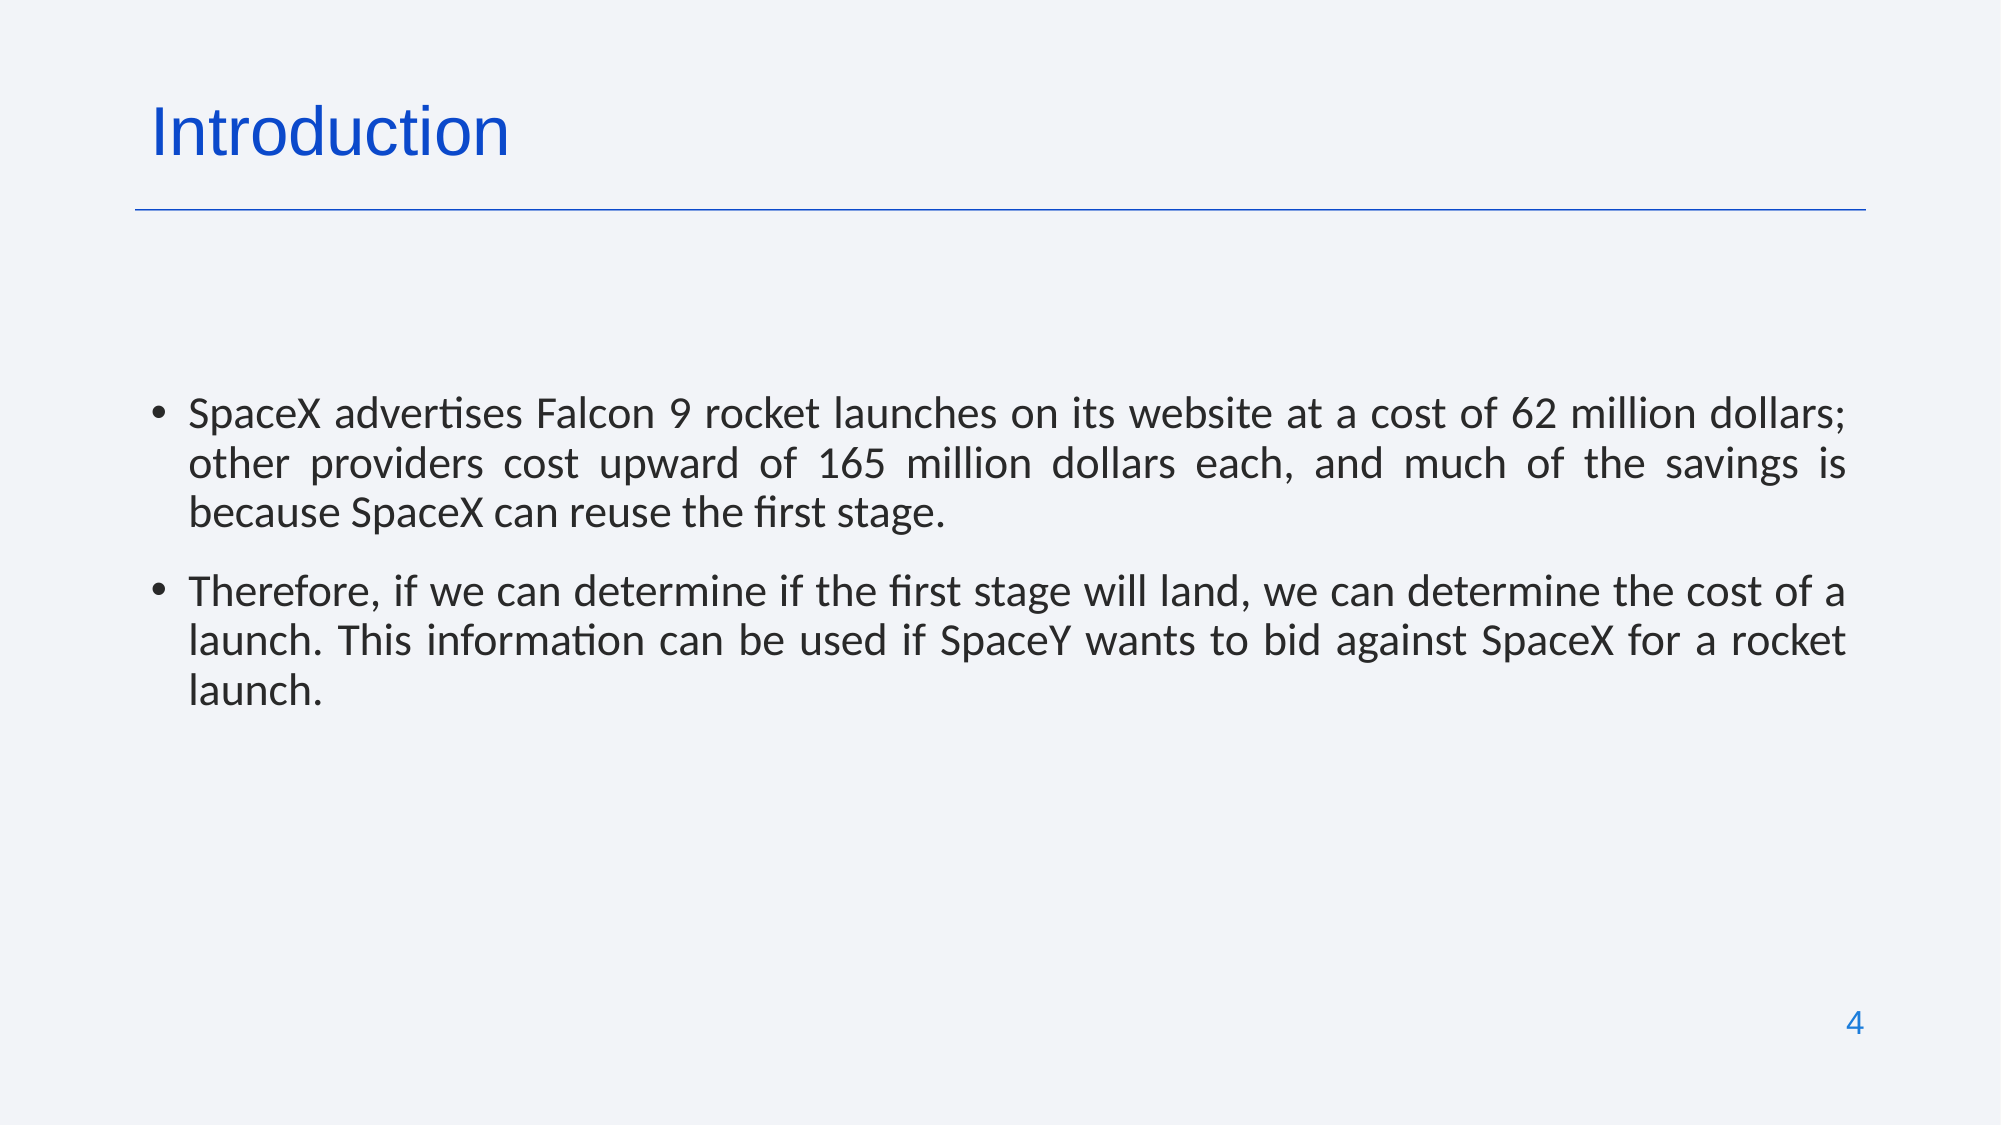

Introduction
SpaceX advertises Falcon 9 rocket launches on its website at a cost of 62 million dollars; other providers cost upward of 165 million dollars each, and much of the savings is because SpaceX can reuse the first stage.
Therefore, if we can determine if the first stage will land, we can determine the cost of a launch. This information can be used if SpaceY wants to bid against SpaceX for a rocket launch.
4